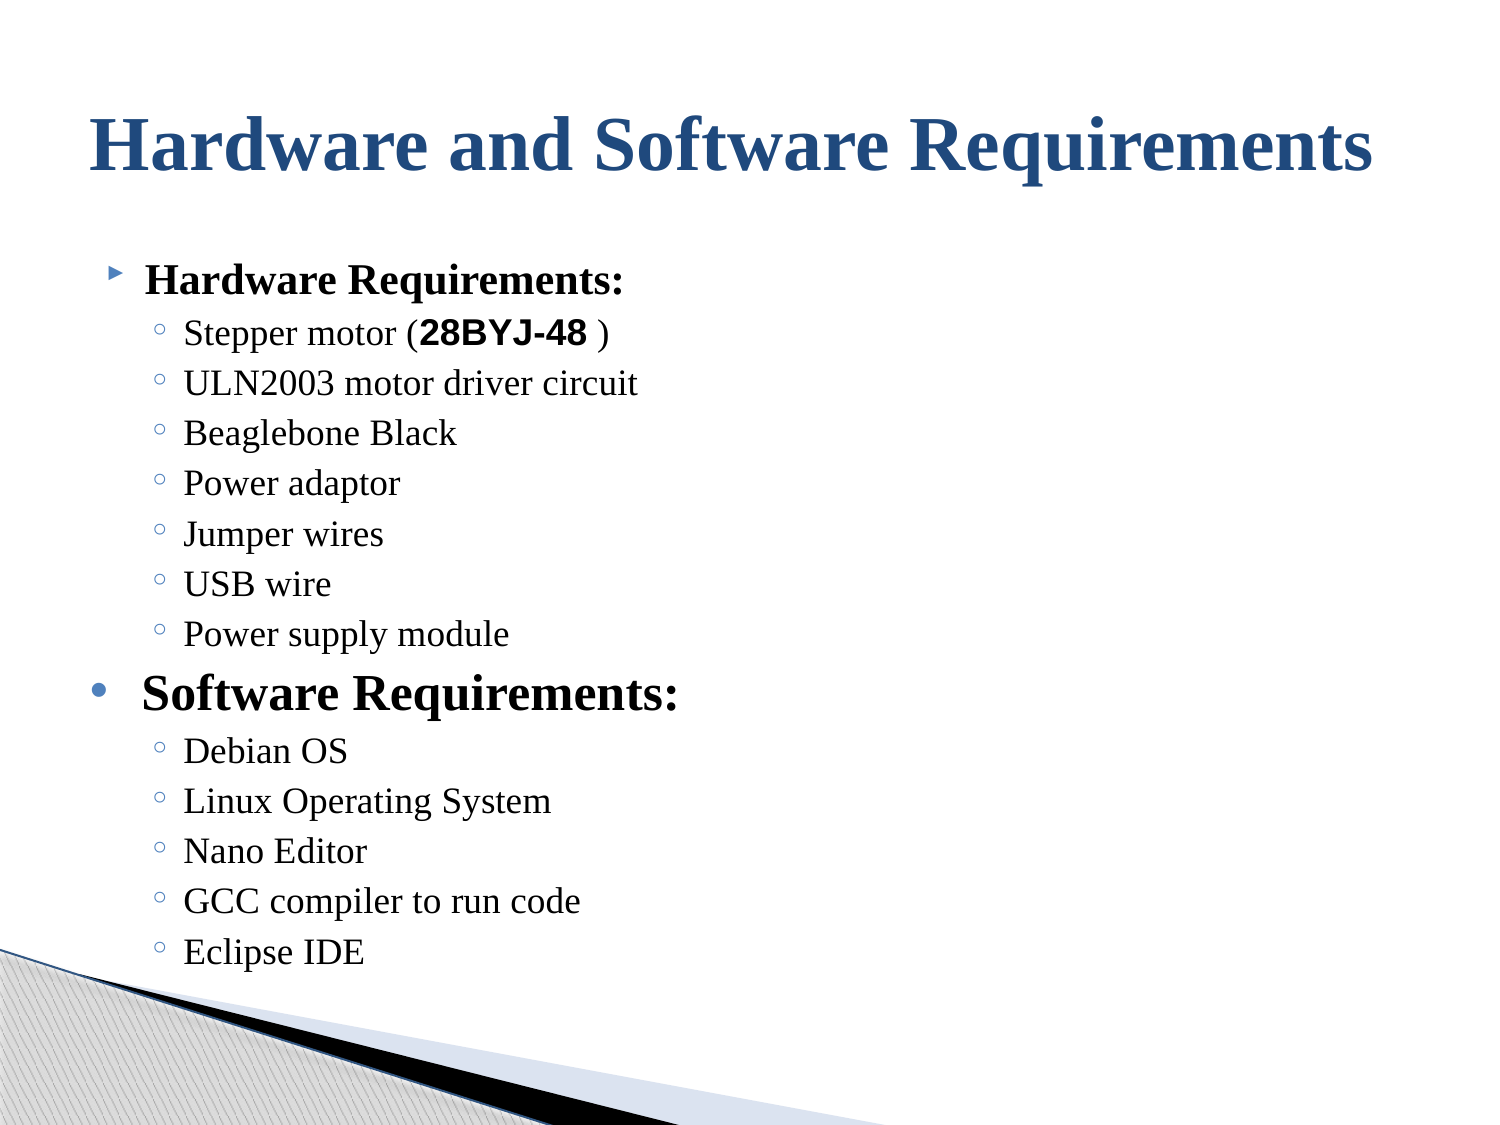

# Hardware and Software Requirements
Hardware Requirements:
Stepper motor (28BYJ-48 )
ULN2003 motor driver circuit
Beaglebone Black
Power adaptor
Jumper wires
USB wire
Power supply module
Software Requirements:
Debian OS
Linux Operating System
Nano Editor
GCC compiler to run code
Eclipse IDE